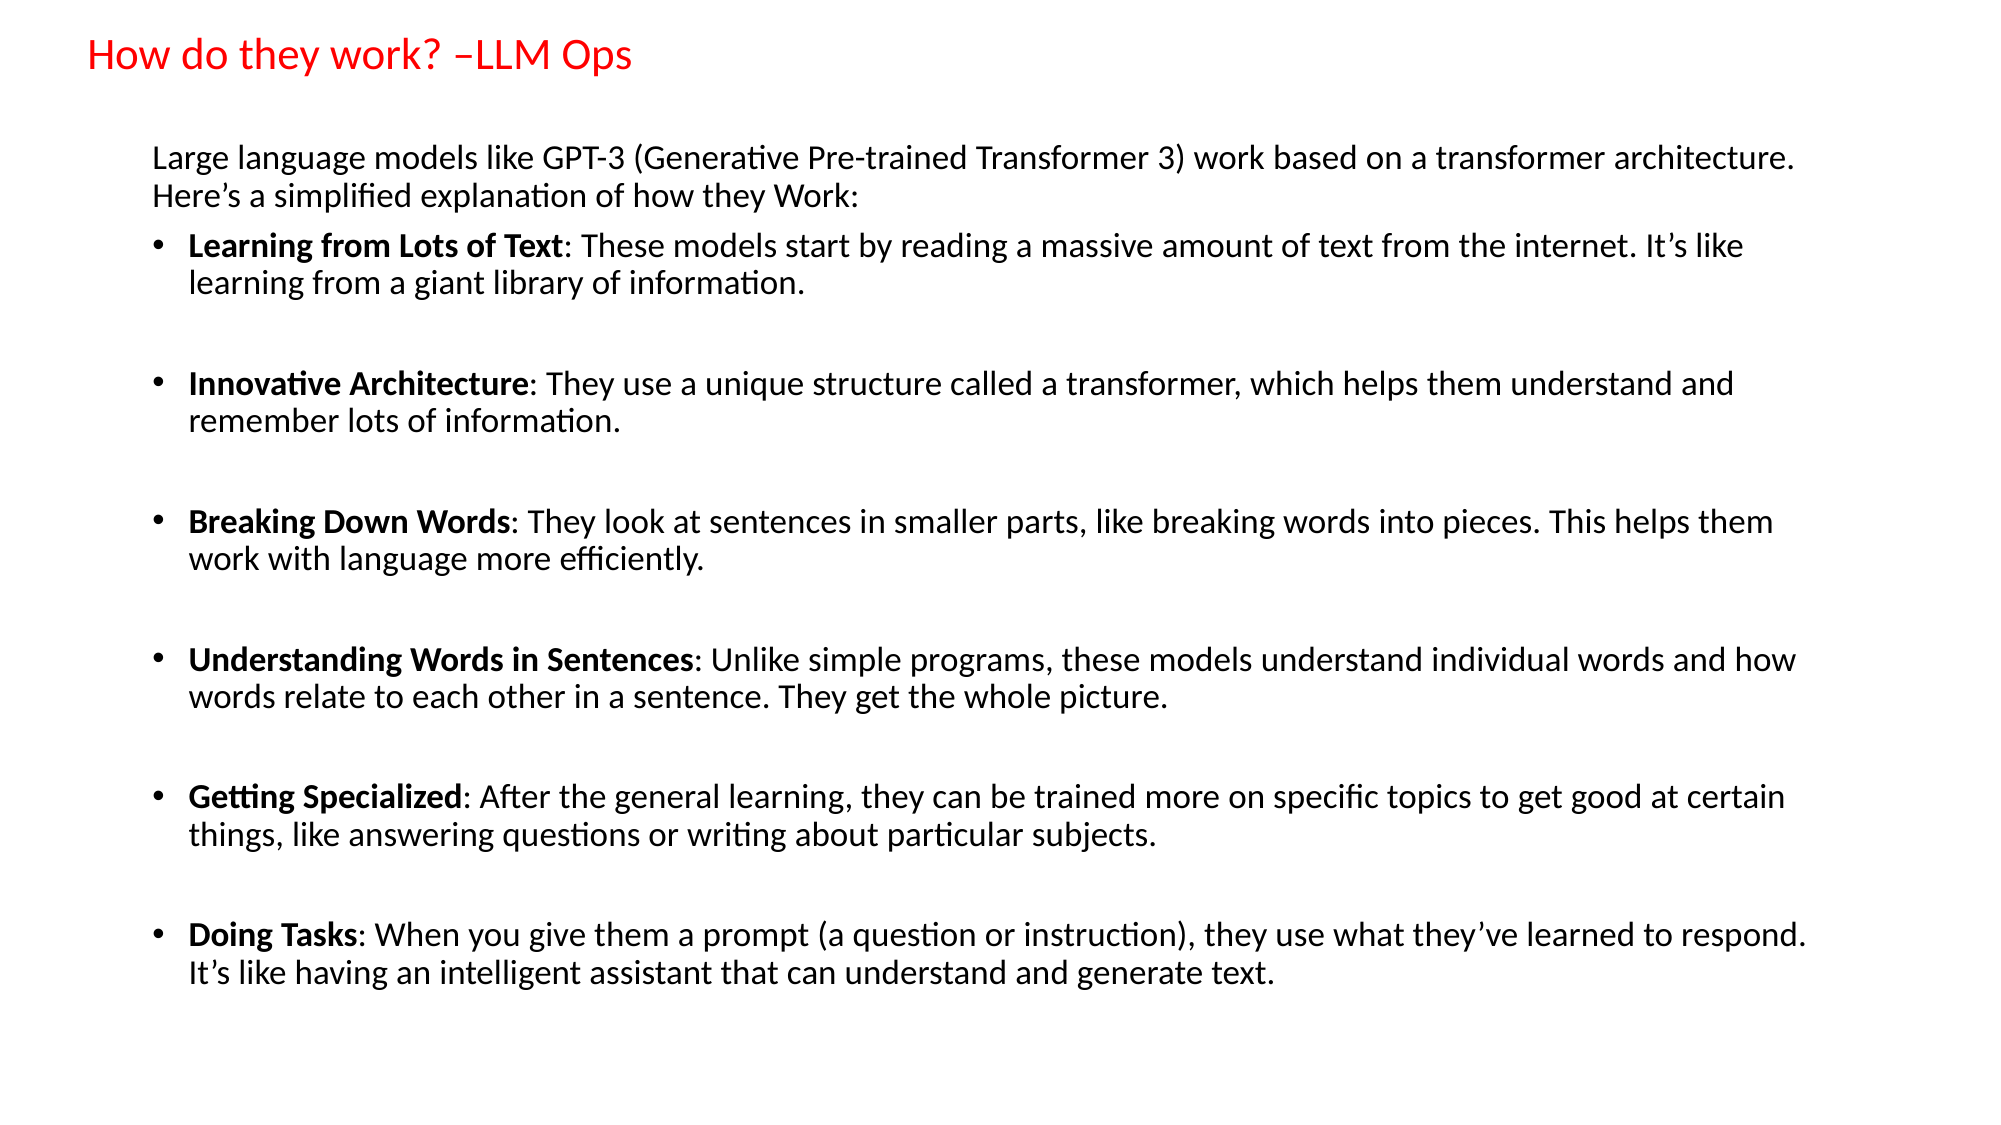

# How do they work? –LLM Ops
Large language models like GPT-3 (Generative Pre-trained Transformer 3) work based on a transformer architecture. Here’s a simplified explanation of how they Work:
Learning from Lots of Text: These models start by reading a massive amount of text from the internet. It’s like learning from a giant library of information.

Innovative Architecture: They use a unique structure called a transformer, which helps them understand and remember lots of information.

Breaking Down Words: They look at sentences in smaller parts, like breaking words into pieces. This helps them work with language more efficiently.

Understanding Words in Sentences: Unlike simple programs, these models understand individual words and how words relate to each other in a sentence. They get the whole picture.

Getting Specialized: After the general learning, they can be trained more on specific topics to get good at certain things, like answering questions or writing about particular subjects.

Doing Tasks: When you give them a prompt (a question or instruction), they use what they’ve learned to respond. It’s like having an intelligent assistant that can understand and generate text.